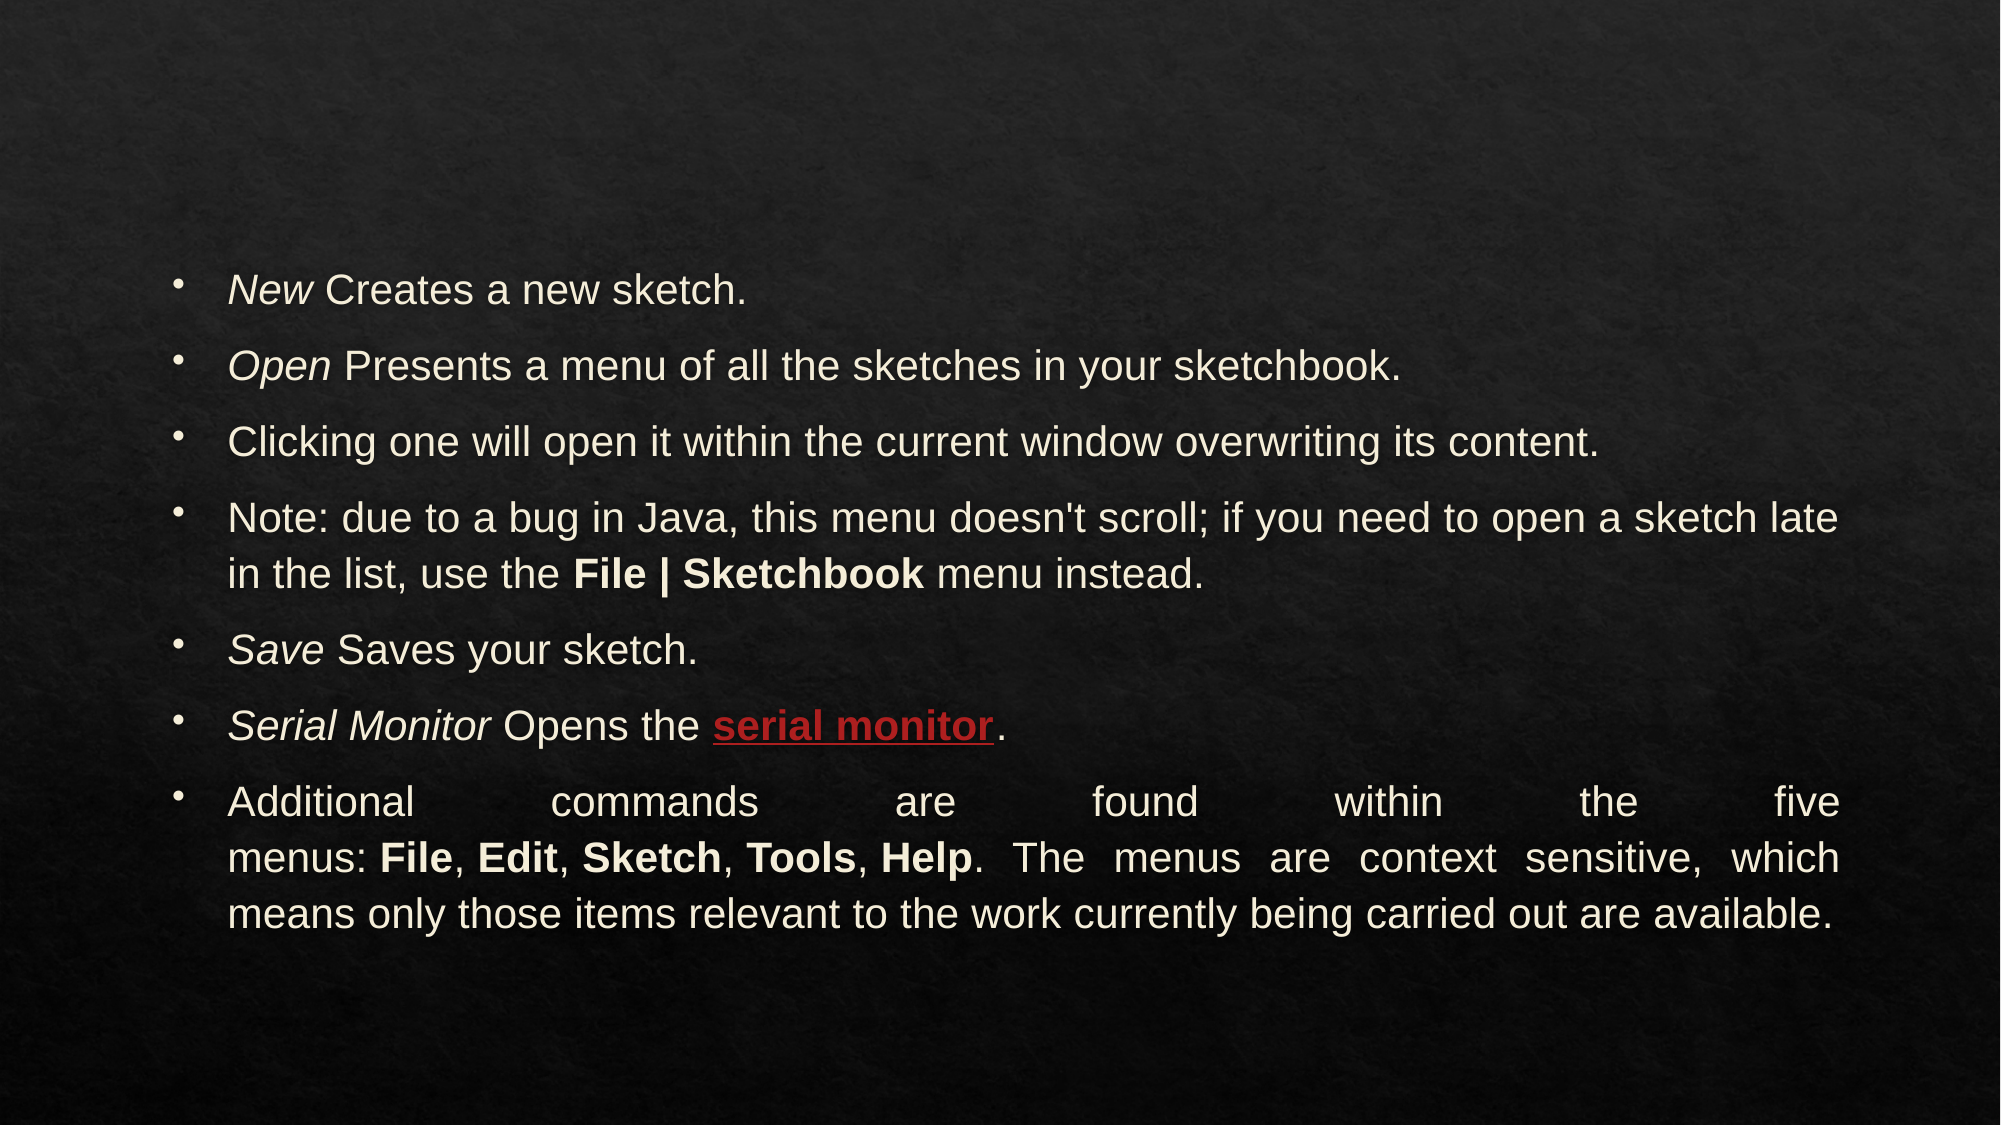

New Creates a new sketch.
Open Presents a menu of all the sketches in your sketchbook.
Clicking one will open it within the current window overwriting its content.
Note: due to a bug in Java, this menu doesn't scroll; if you need to open a sketch late in the list, use the File | Sketchbook menu instead.
Save Saves your sketch.
Serial Monitor Opens the serial monitor.
Additional commands are found within the five menus: File, Edit, Sketch, Tools, Help. The menus are context sensitive, which means only those items relevant to the work currently being carried out are available.